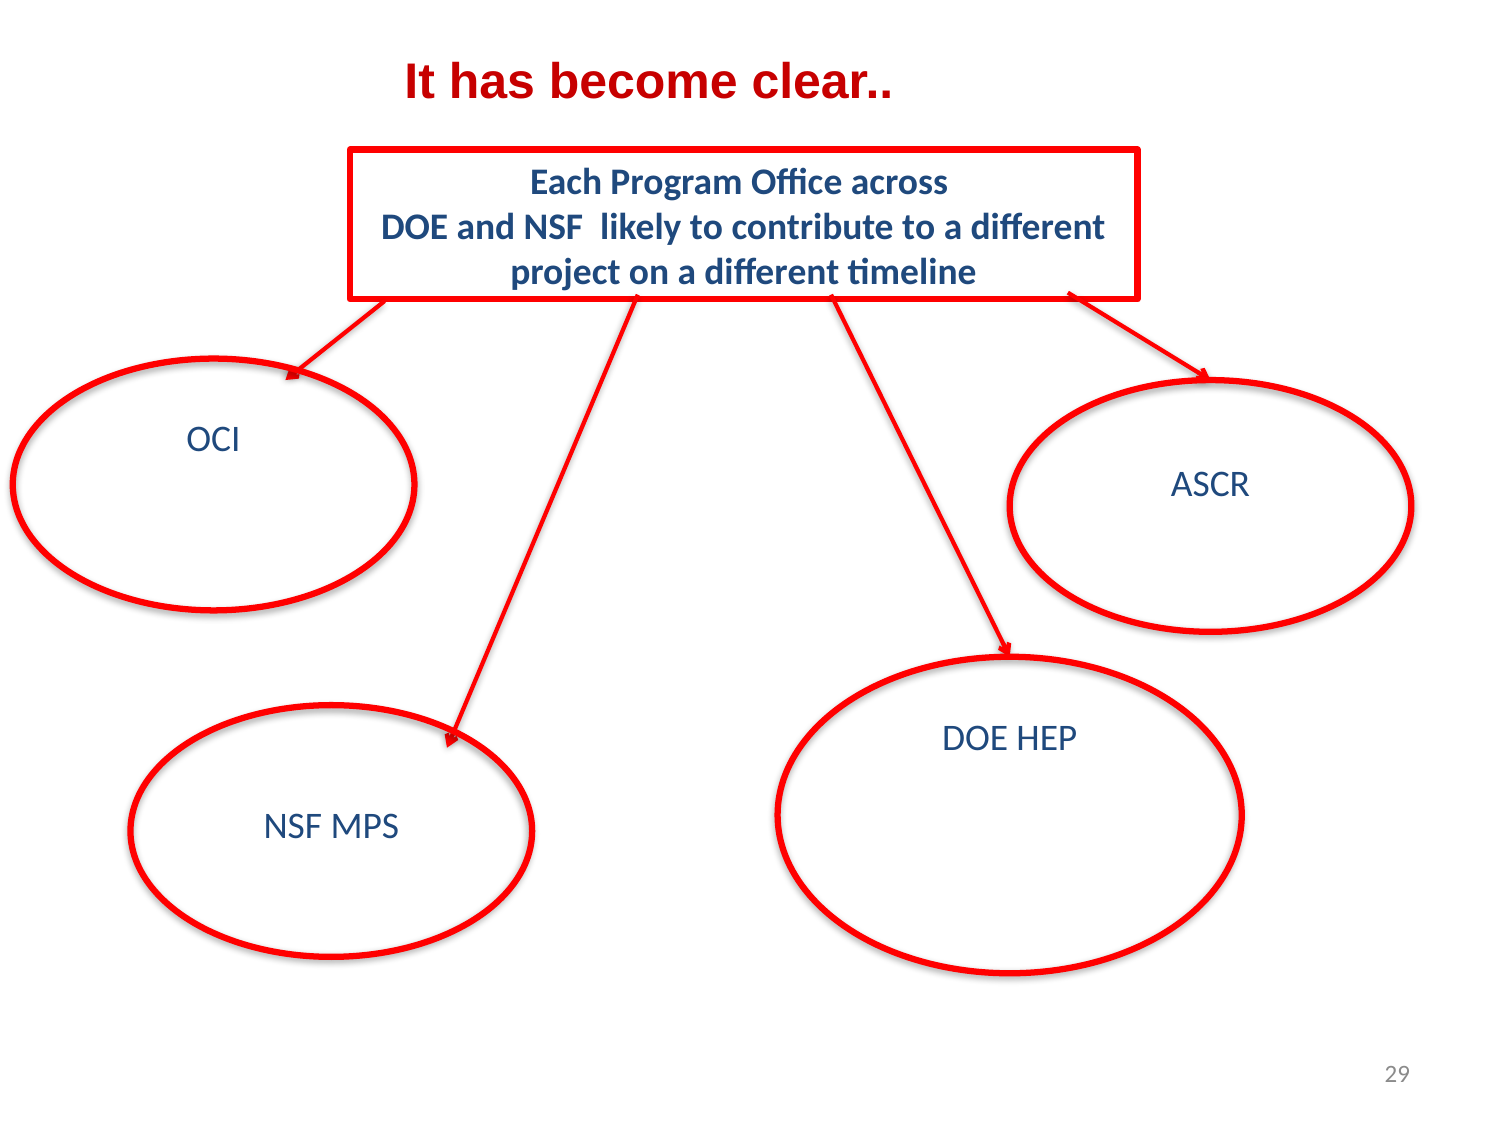

It has become clear..
Each Program Office across
DOE and NSF  likely to contribute to a different project on a different timeline

OCI
ASCR

DOE HEP
NSF MPS
29